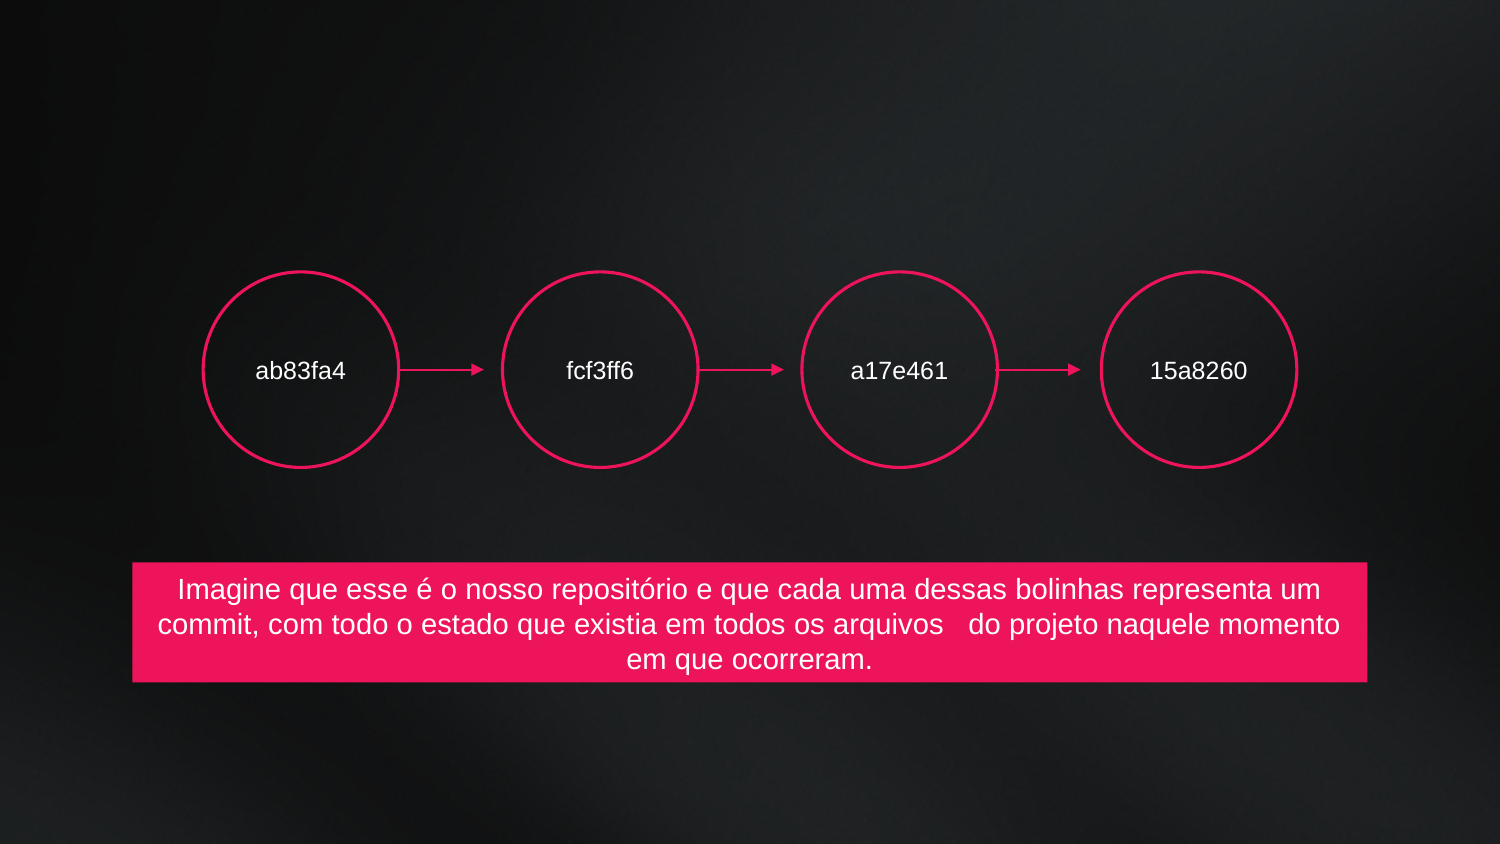

15a8260
a17e461
fcf3ff6
ab83fa4
Imagine que esse é o nosso repositório e que cada uma dessas bolinhas representa um commit, com todo o estado que existia em todos os arquivos   do projeto naquele momento em que ocorreram.